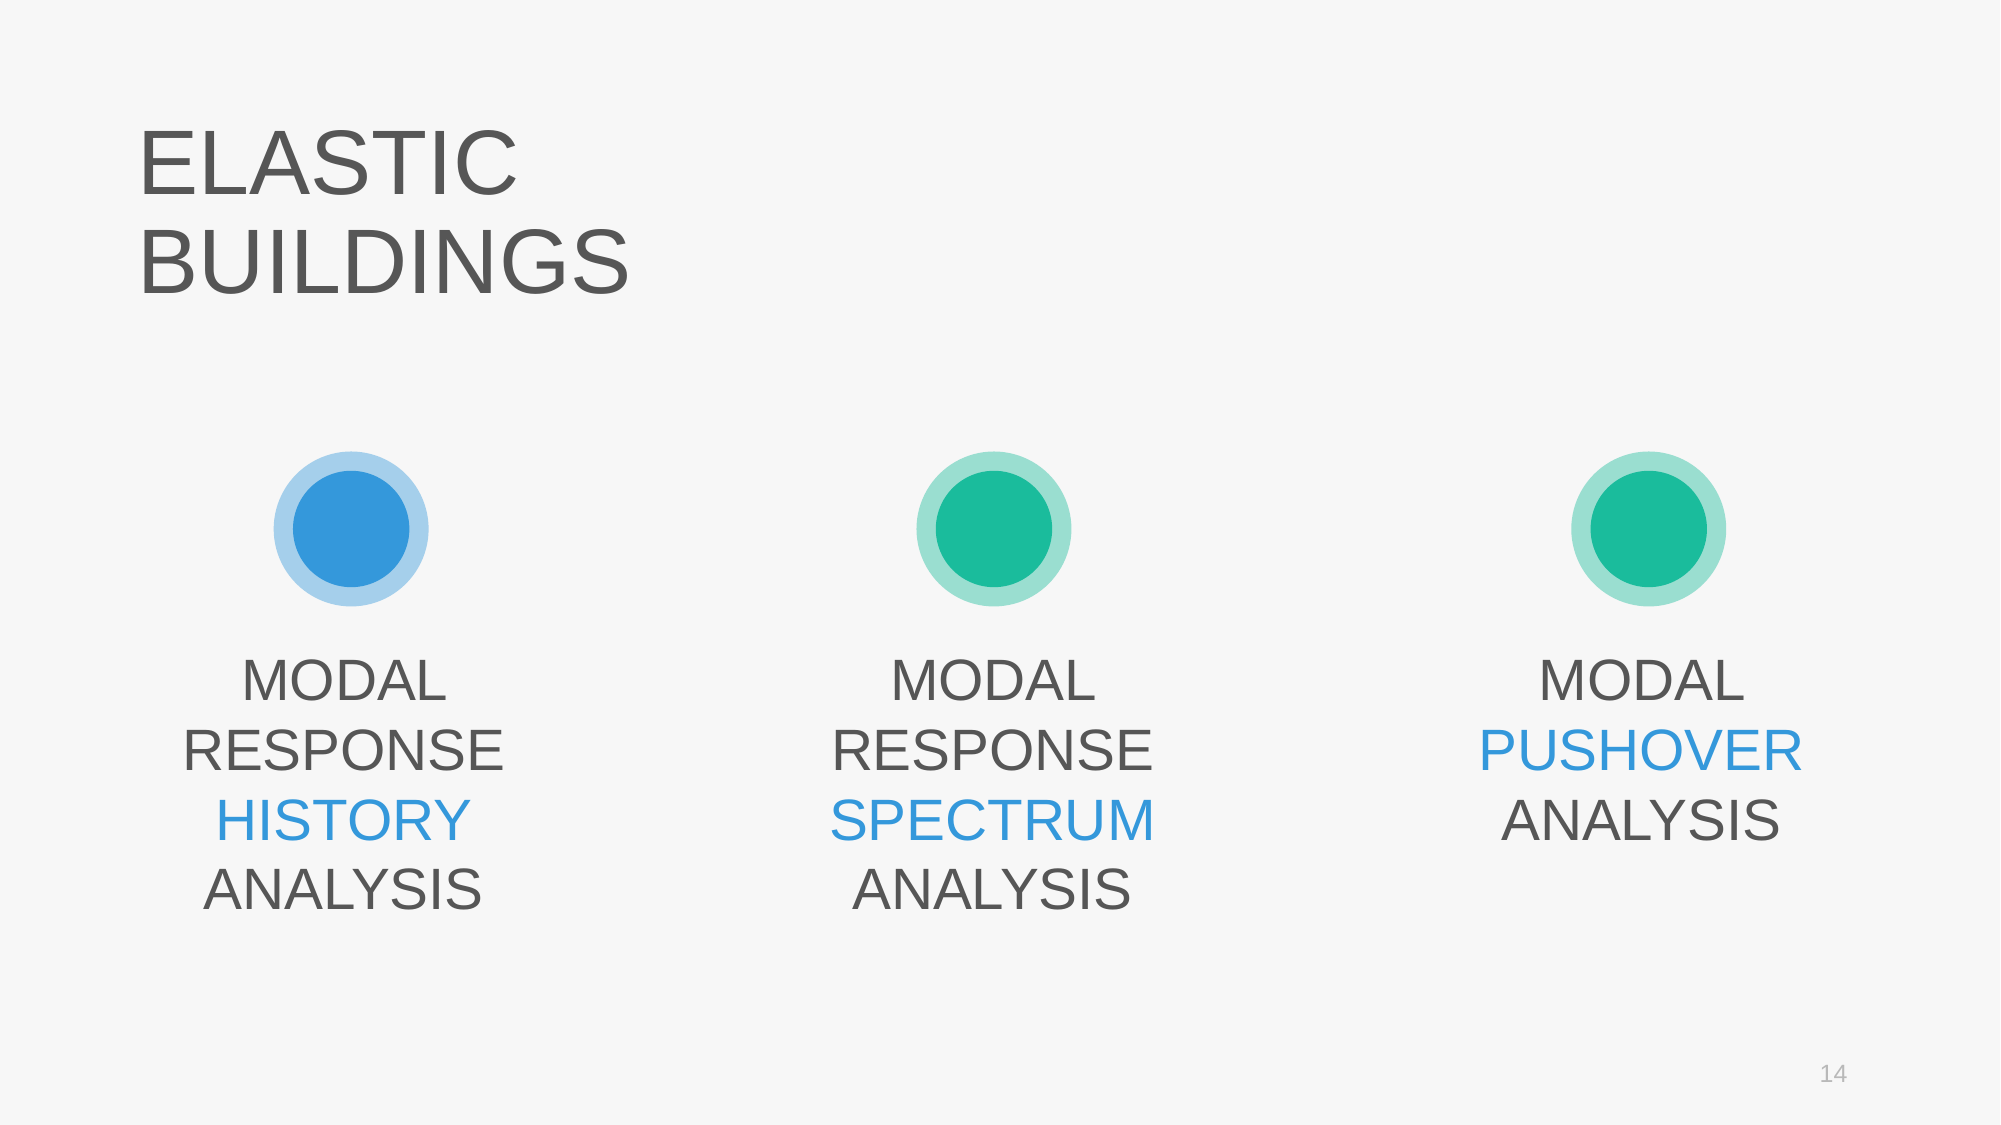

ELASTIC BUILDINGS

MODAL RESPONSE HISTORY ANALYSIS
MODAL RESPONSE SPECTRUM ANALYSIS
MODAL PUSHOVER ANALYSIS
14